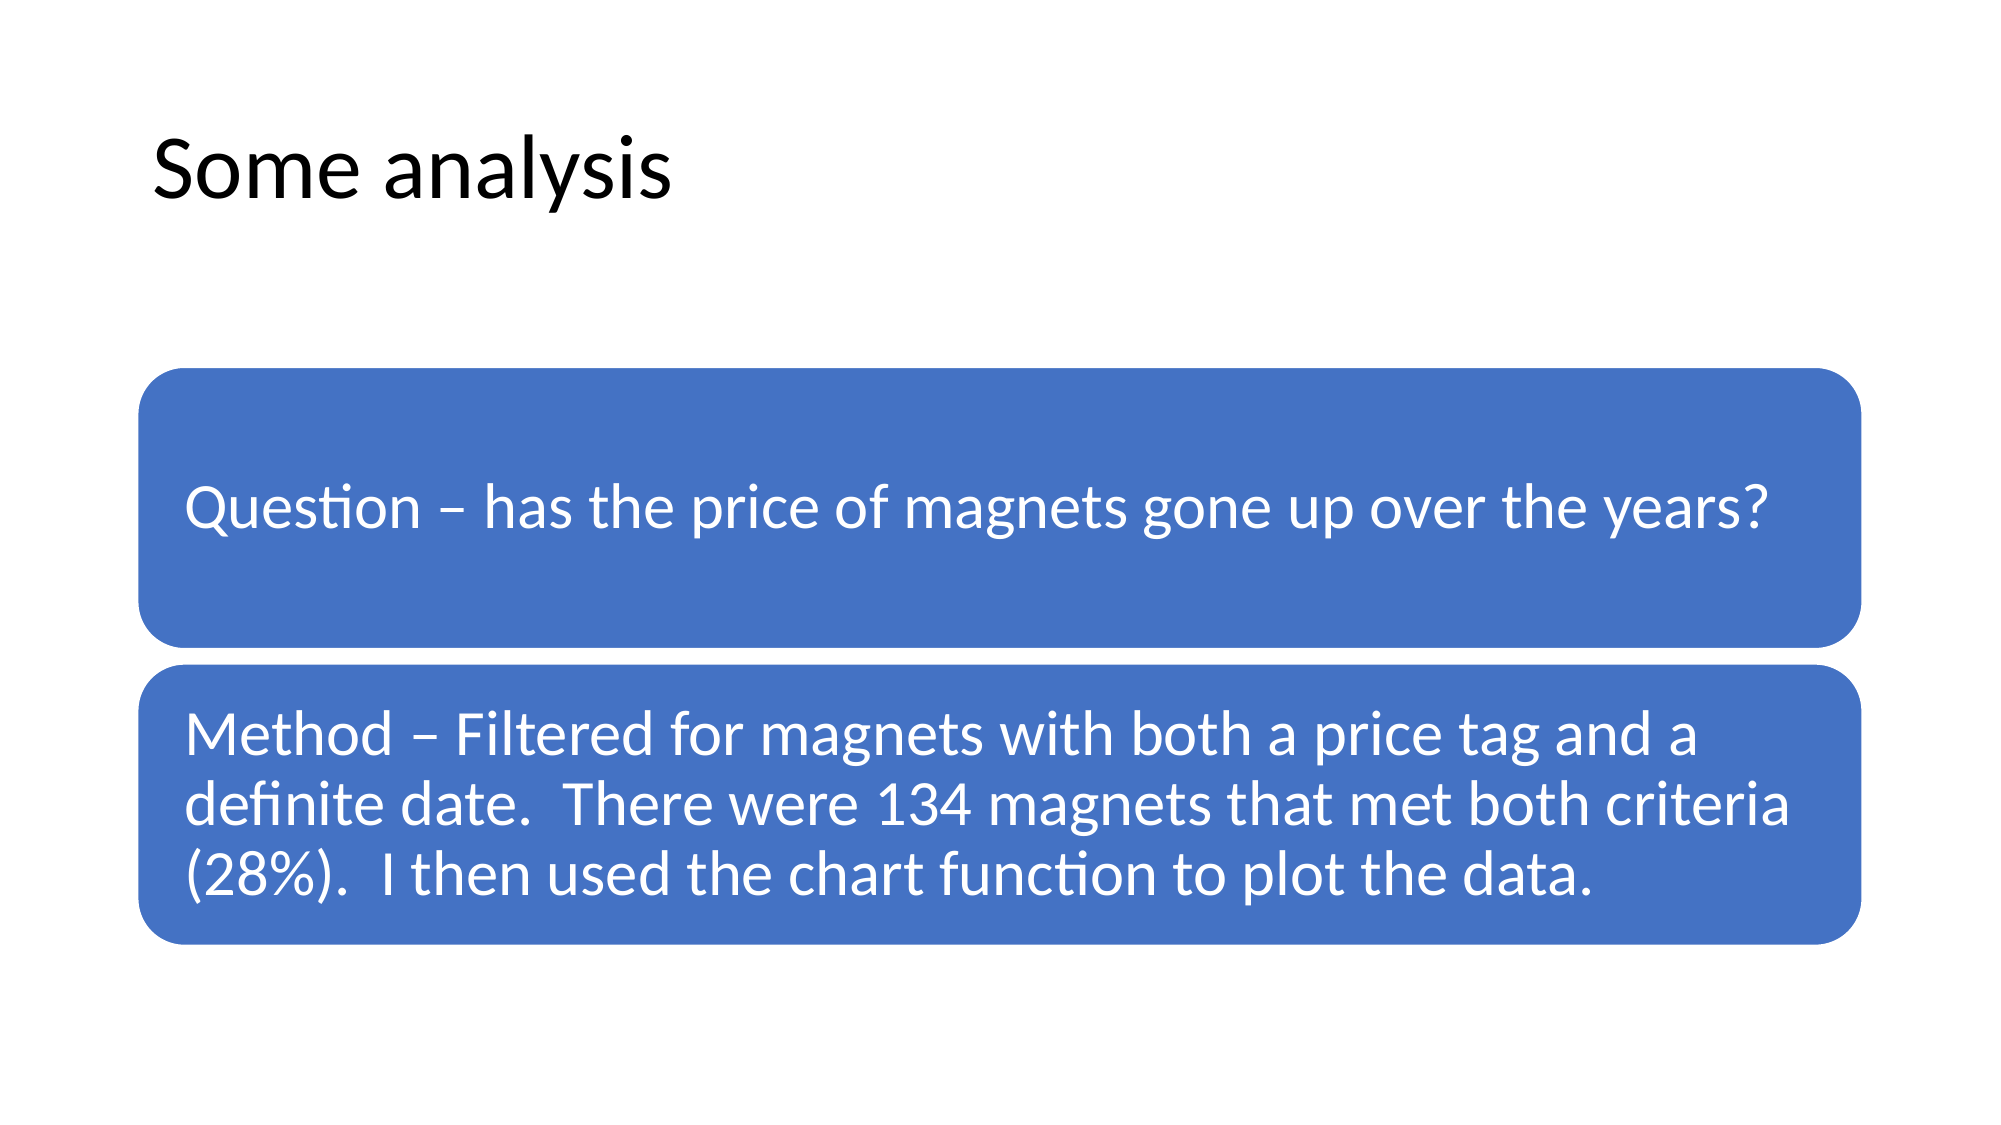

# Some analysis
Question – has the price of magnets gone up over the years?
Method – Filtered for magnets with both a price tag and a definite date.  There were 134 magnets that met both criteria (28%).  I then used the chart function to plot the data.